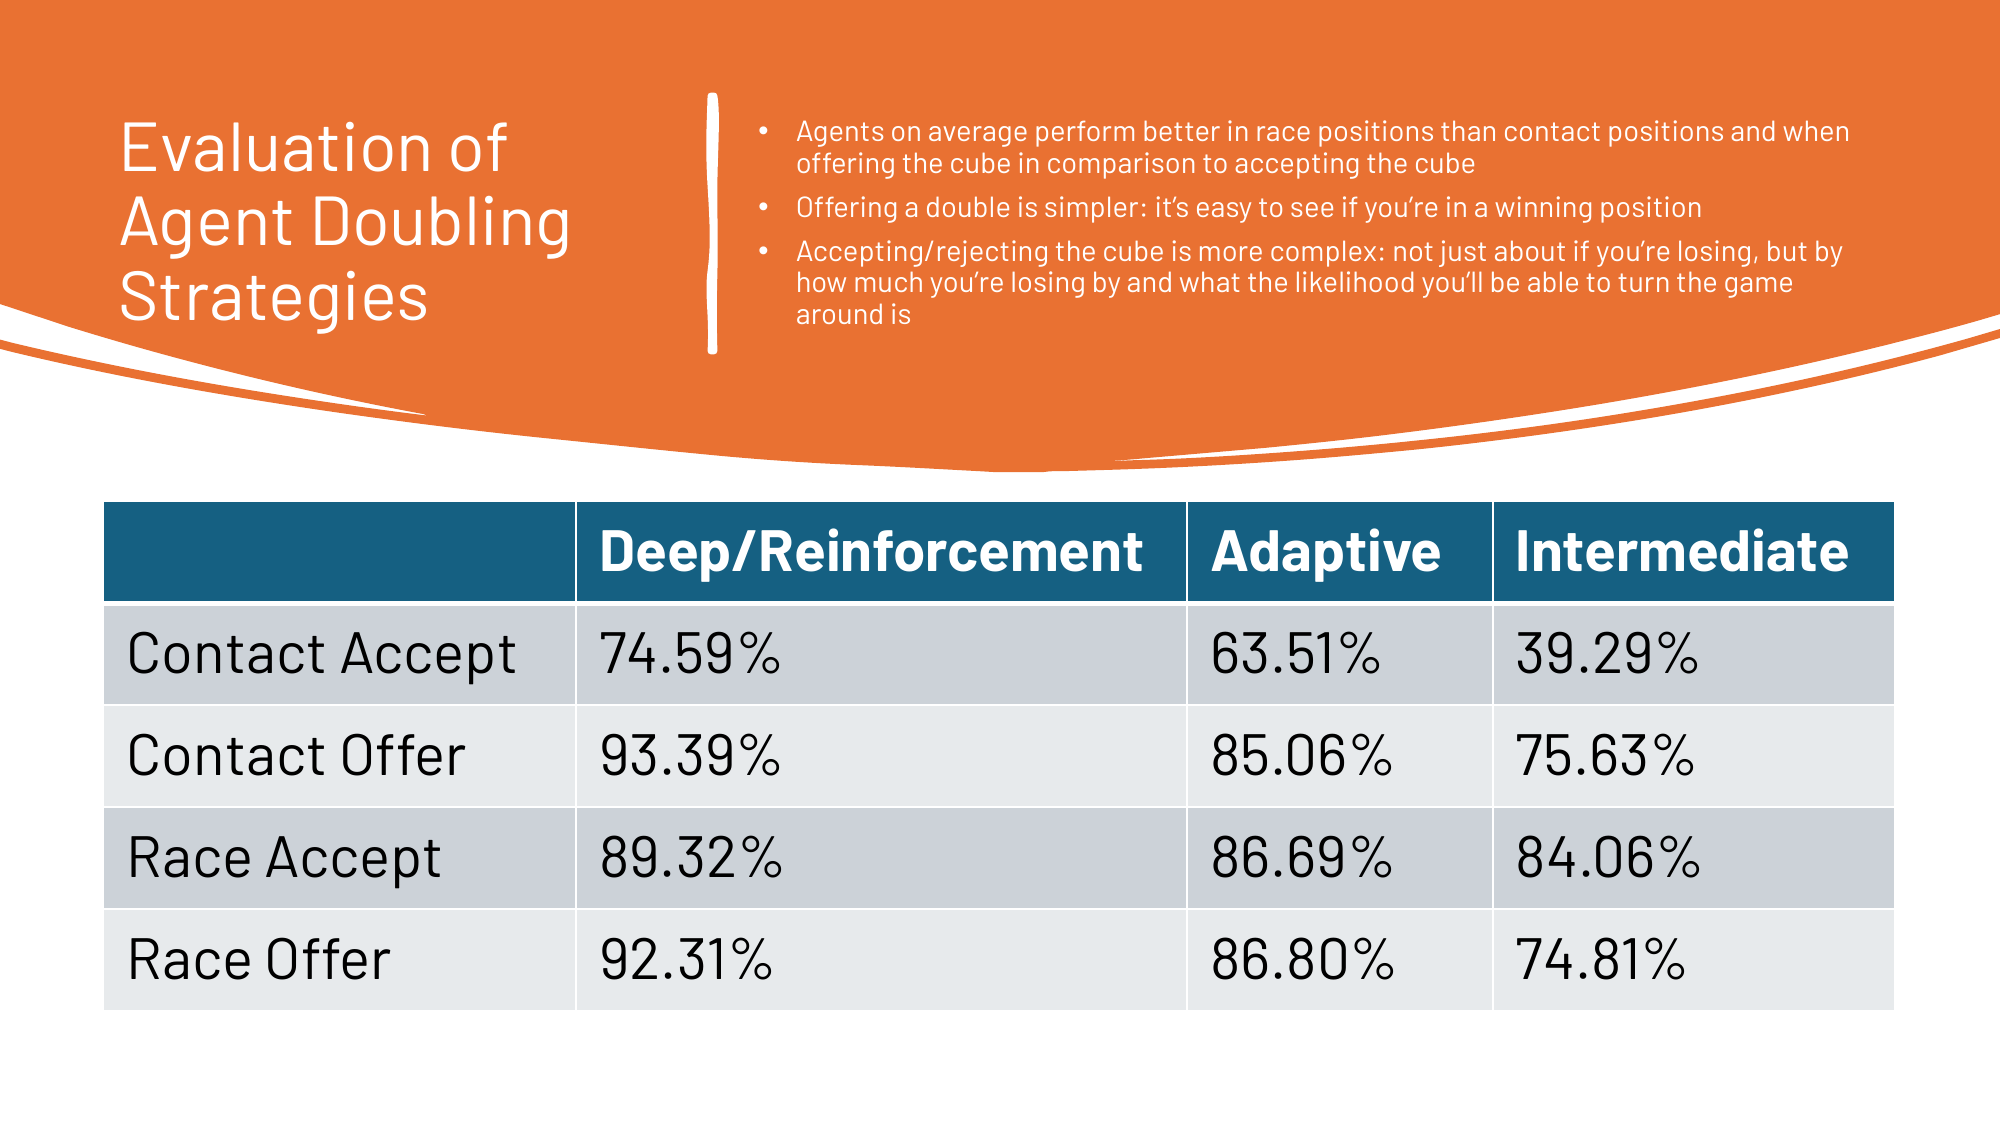

# Evaluation of Agent Doubling Strategies
Agents on average perform better in race positions than contact positions and when offering the cube in comparison to accepting the cube
Offering a double is simpler: it’s easy to see if you’re in a winning position
Accepting/rejecting the cube is more complex: not just about if you’re losing, but by how much you’re losing by and what the likelihood you’ll be able to turn the game around is

|  | Deep/Reinforcement | Adaptive | Intermediate |
| --- | --- | --- | --- |
| Contact Accept | 74.59% | 63.51% | 39.29% |
| Contact Offer | 93.39% | 85.06% | 75.63% |
| Race Accept | 89.32% | 86.69% | 84.06% |
| Race Offer | 92.31% | 86.80% | 74.81% |